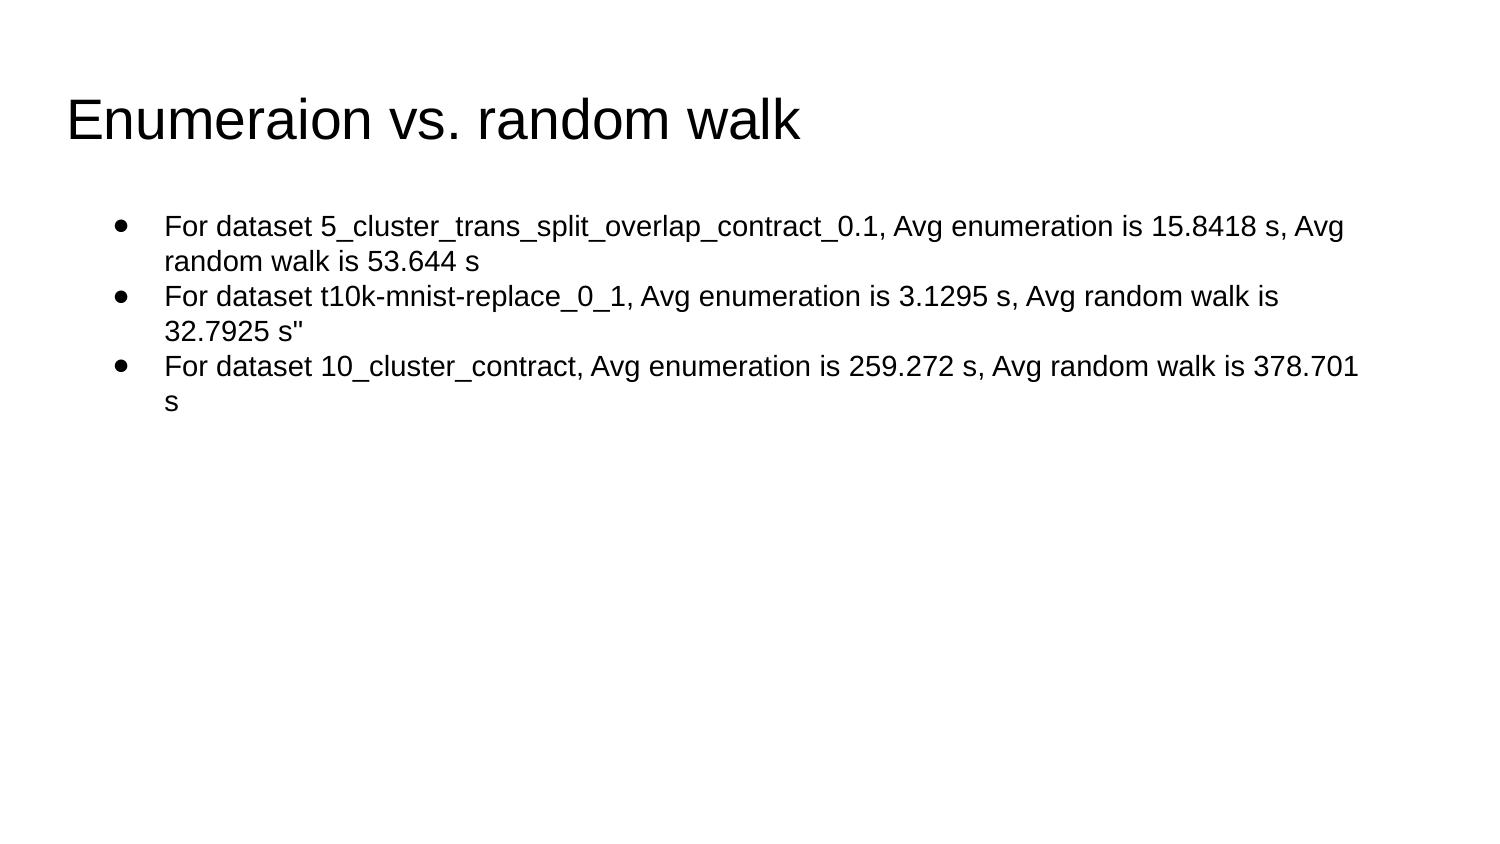

# Enumeraion vs. random walk
For dataset 5_cluster_trans_split_overlap_contract_0.1, Avg enumeration is 15.8418 s, Avg random walk is 53.644 s
For dataset t10k-mnist-replace_0_1, Avg enumeration is 3.1295 s, Avg random walk is 32.7925 s"
For dataset 10_cluster_contract, Avg enumeration is 259.272 s, Avg random walk is 378.701 s